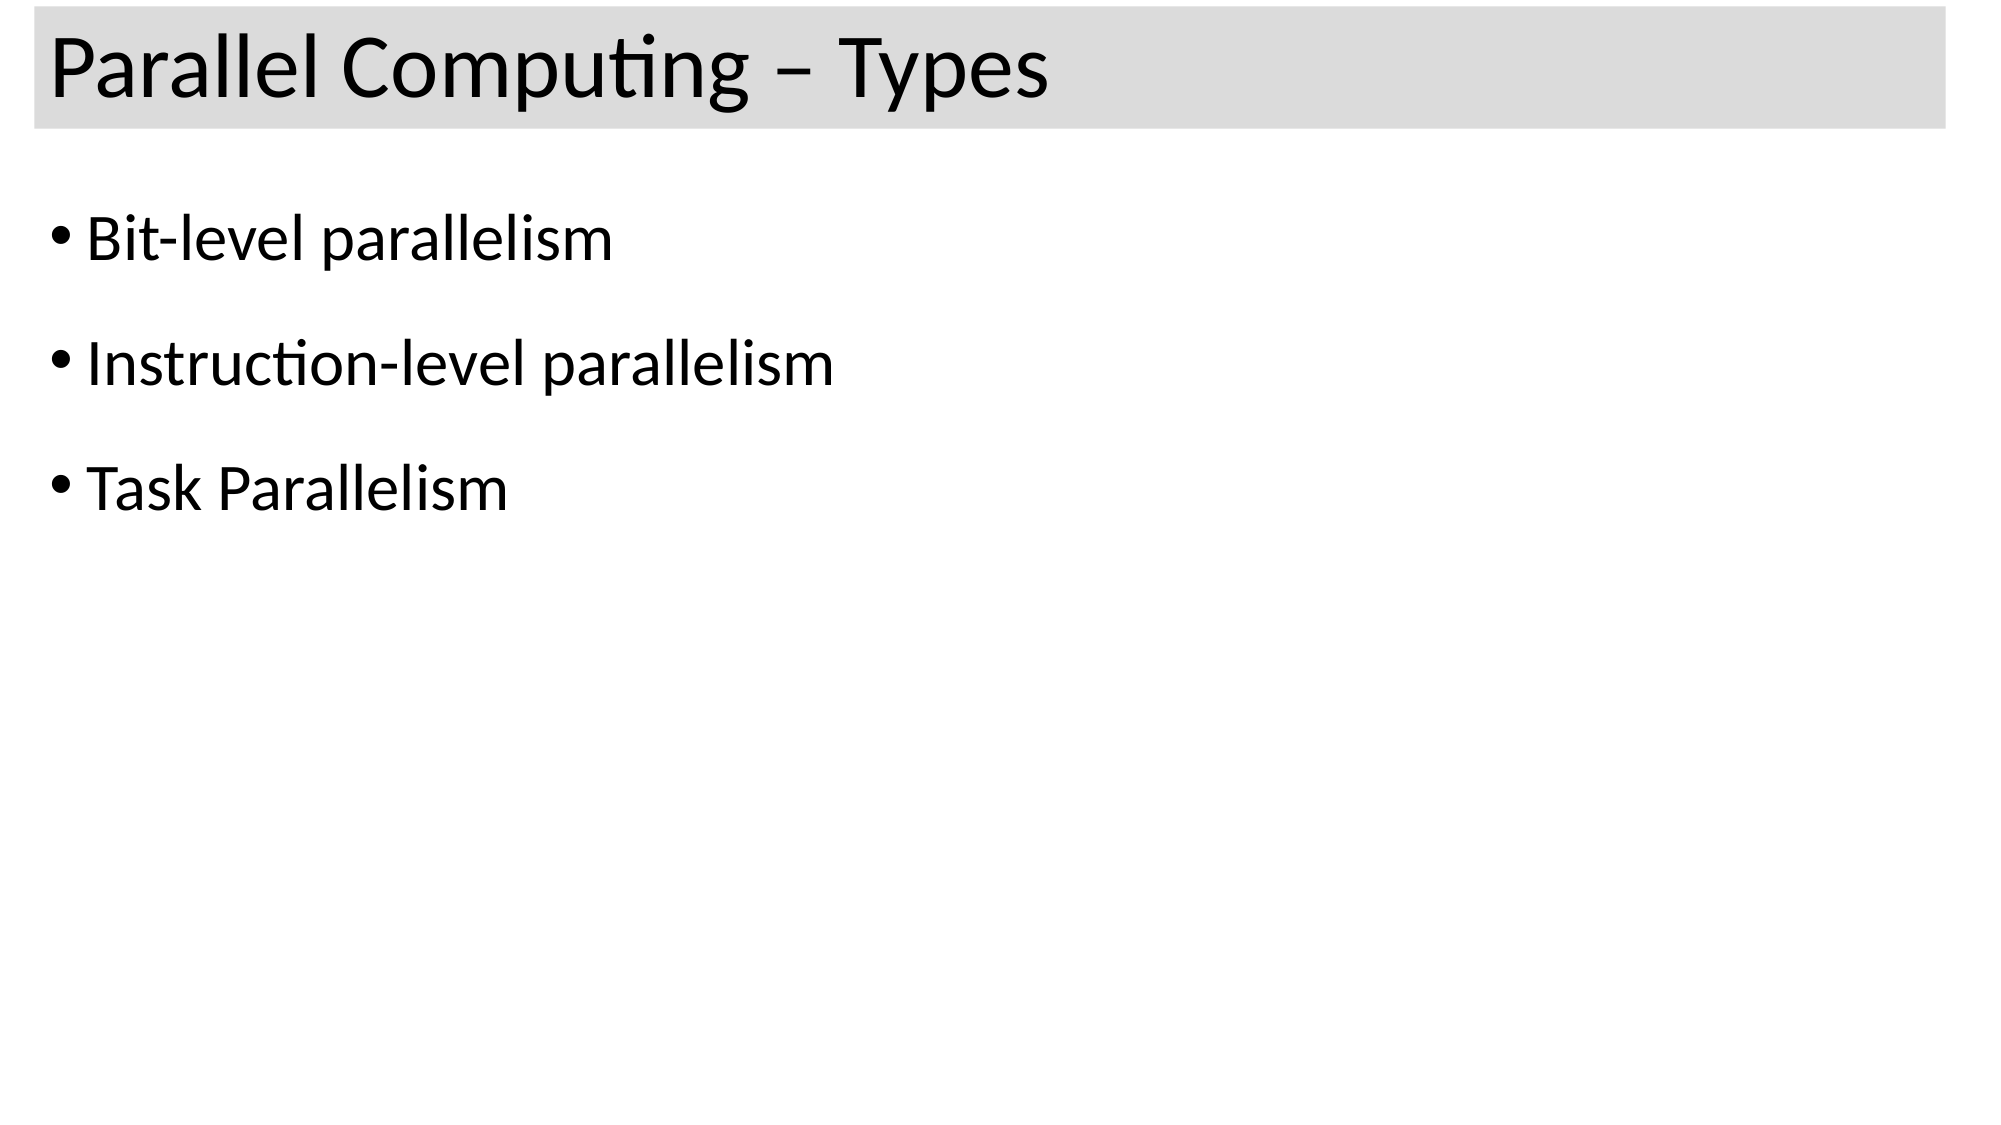

# Parallel Computing – Types
Bit-level parallelism
Instruction-level parallelism
Task Parallelism